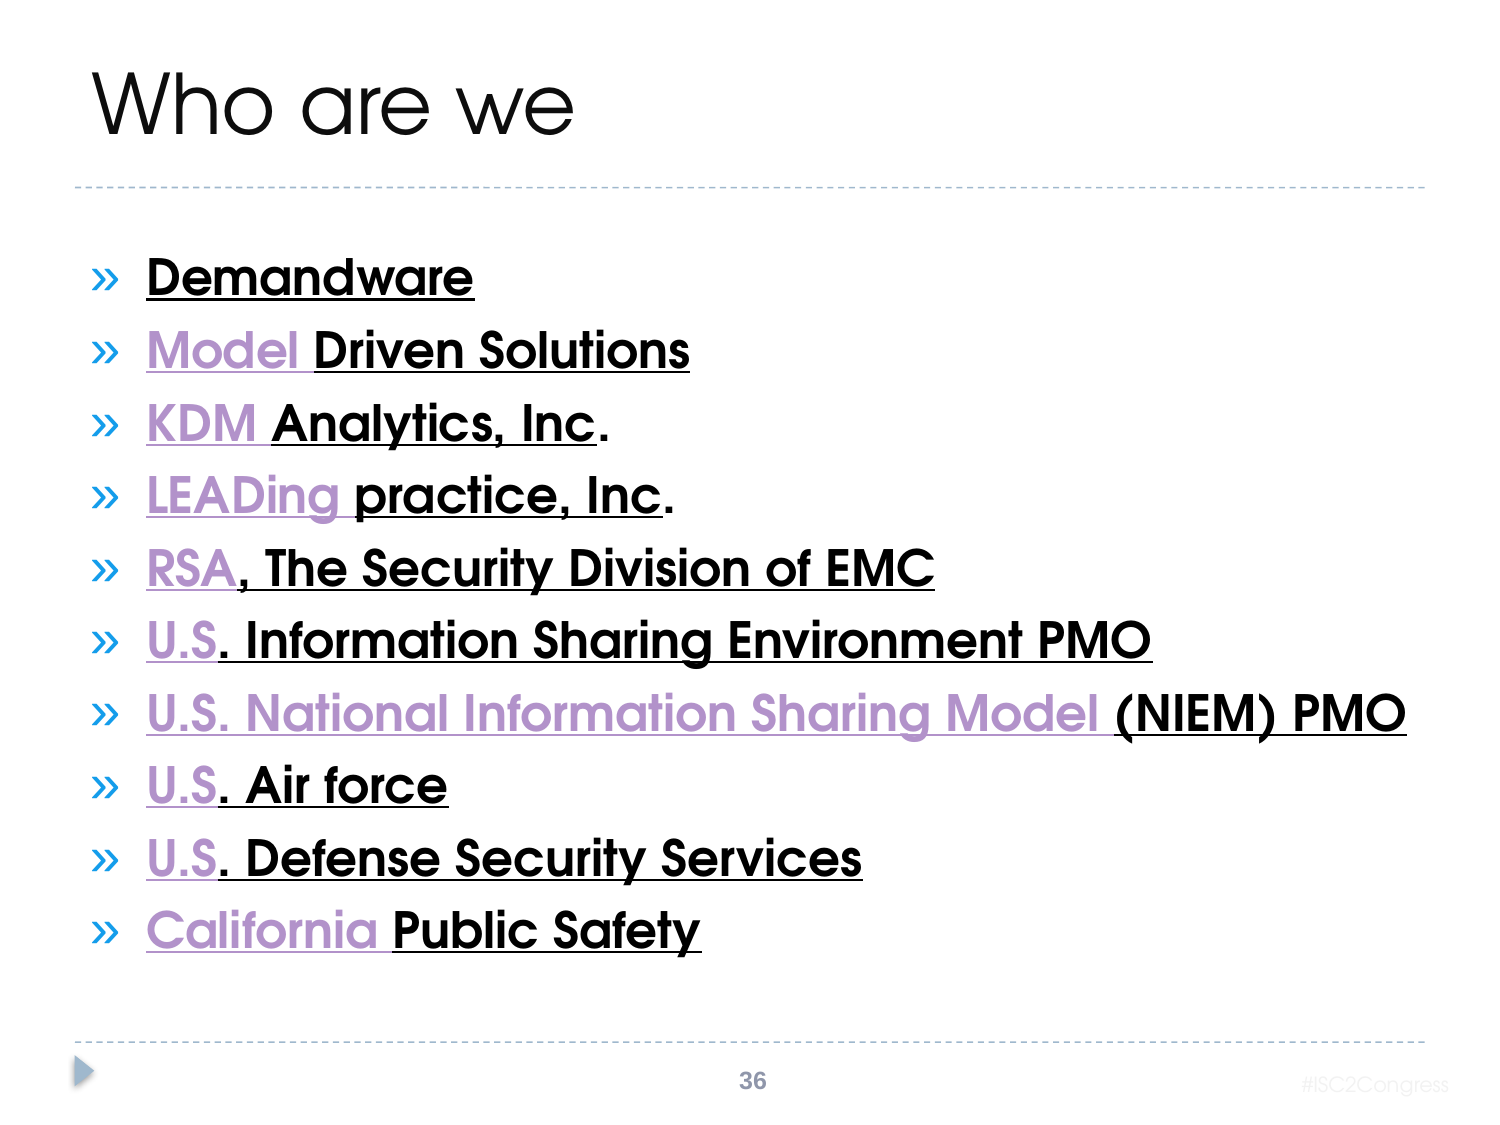

# Who are we
Demandware
Model Driven Solutions
KDM Analytics, Inc.
LEADing practice, Inc.
RSA, The Security Division of EMC
U.S. Information Sharing Environment PMO
U.S. National Information Sharing Model (NIEM) PMO
U.S. Air force
U.S. Defense Security Services
California Public Safety